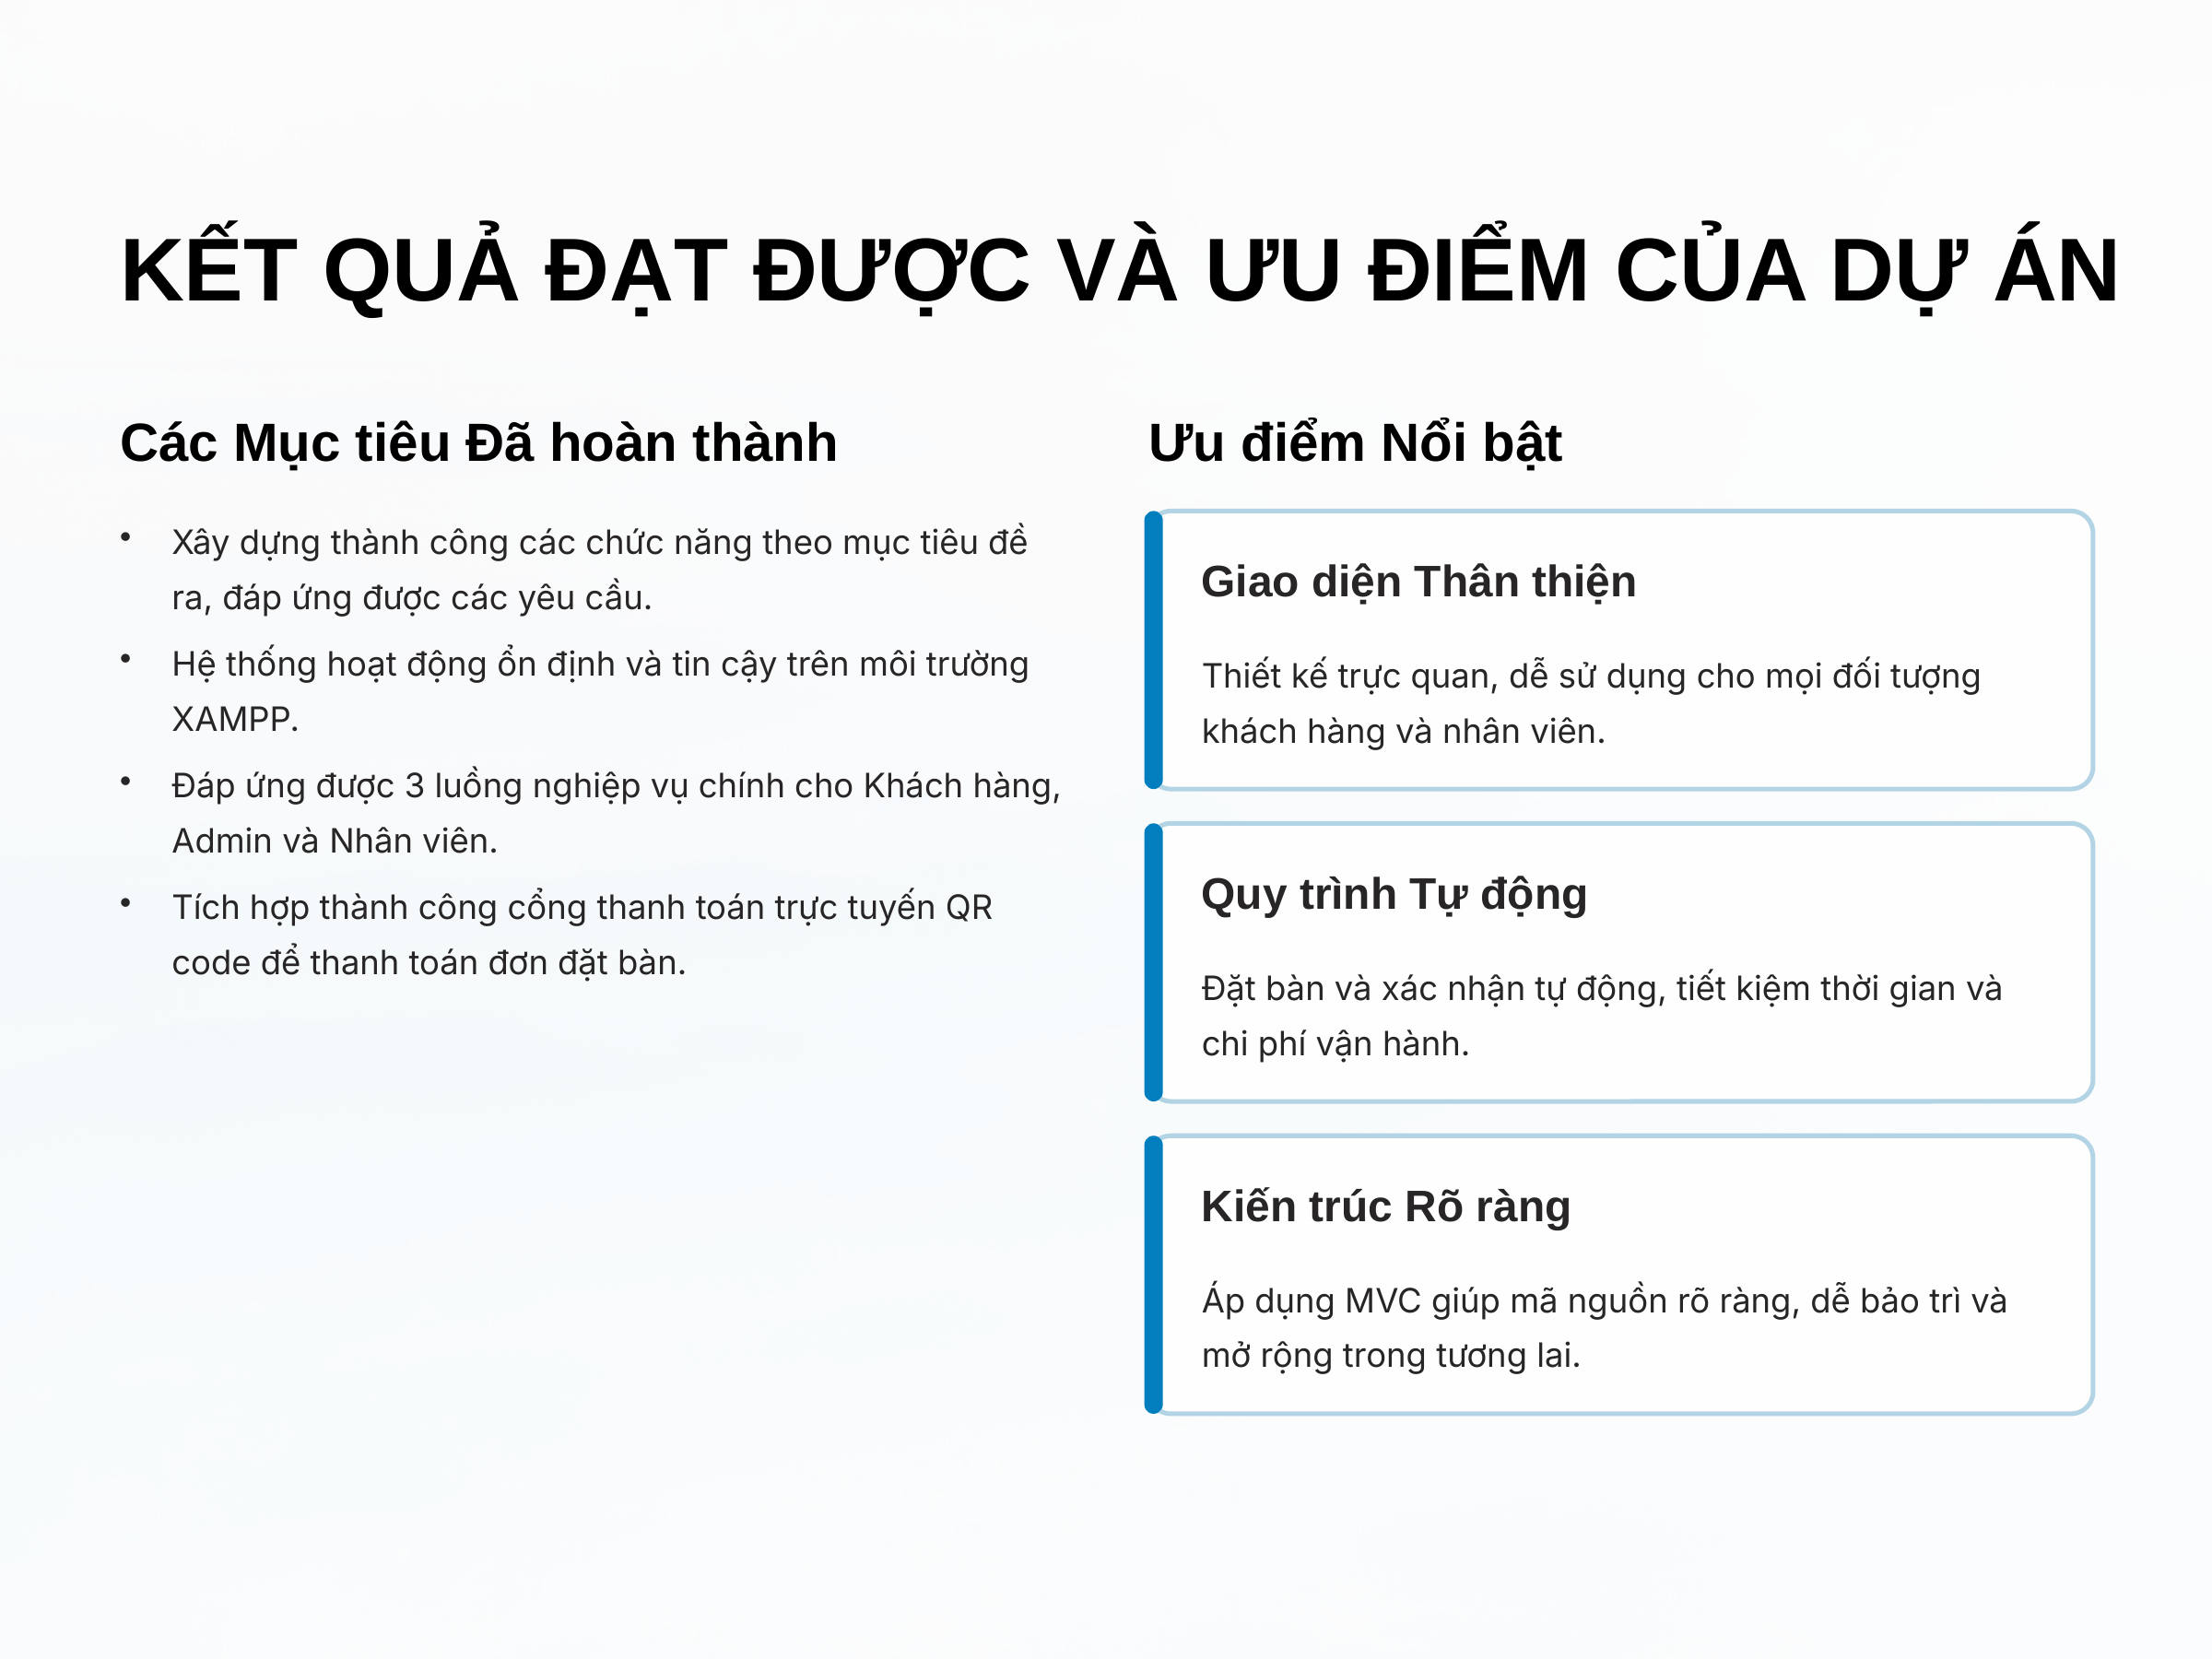

KẾT QUẢ ĐẠT ĐƯỢC VÀ ƯU ĐIỂM CỦA DỰ ÁN
Các Mục tiêu Đã hoàn thành
Xây dựng thành công các chức năng theo mục tiêu đề ra, đáp ứng được các yêu cầu.
Hệ thống hoạt động ổn định và tin cậy trên môi trường XAMPP.
Đáp ứng được 3 luồng nghiệp vụ chính cho Khách hàng, Admin và Nhân viên.
Tích hợp thành công cổng thanh toán trực tuyến QR code để thanh toán đơn đặt bàn.
Ưu điểm Nổi bật

Giao diện Thân thiện
Thiết kế trực quan, dễ sử dụng cho mọi đối tượng khách hàng và nhân viên.

Quy trình Tự động
Đặt bàn và xác nhận tự động, tiết kiệm thời gian và chi phí vận hành.

Kiến trúc Rõ ràng
Áp dụng MVC giúp mã nguồn rõ ràng, dễ bảo trì và mở rộng trong tương lai.